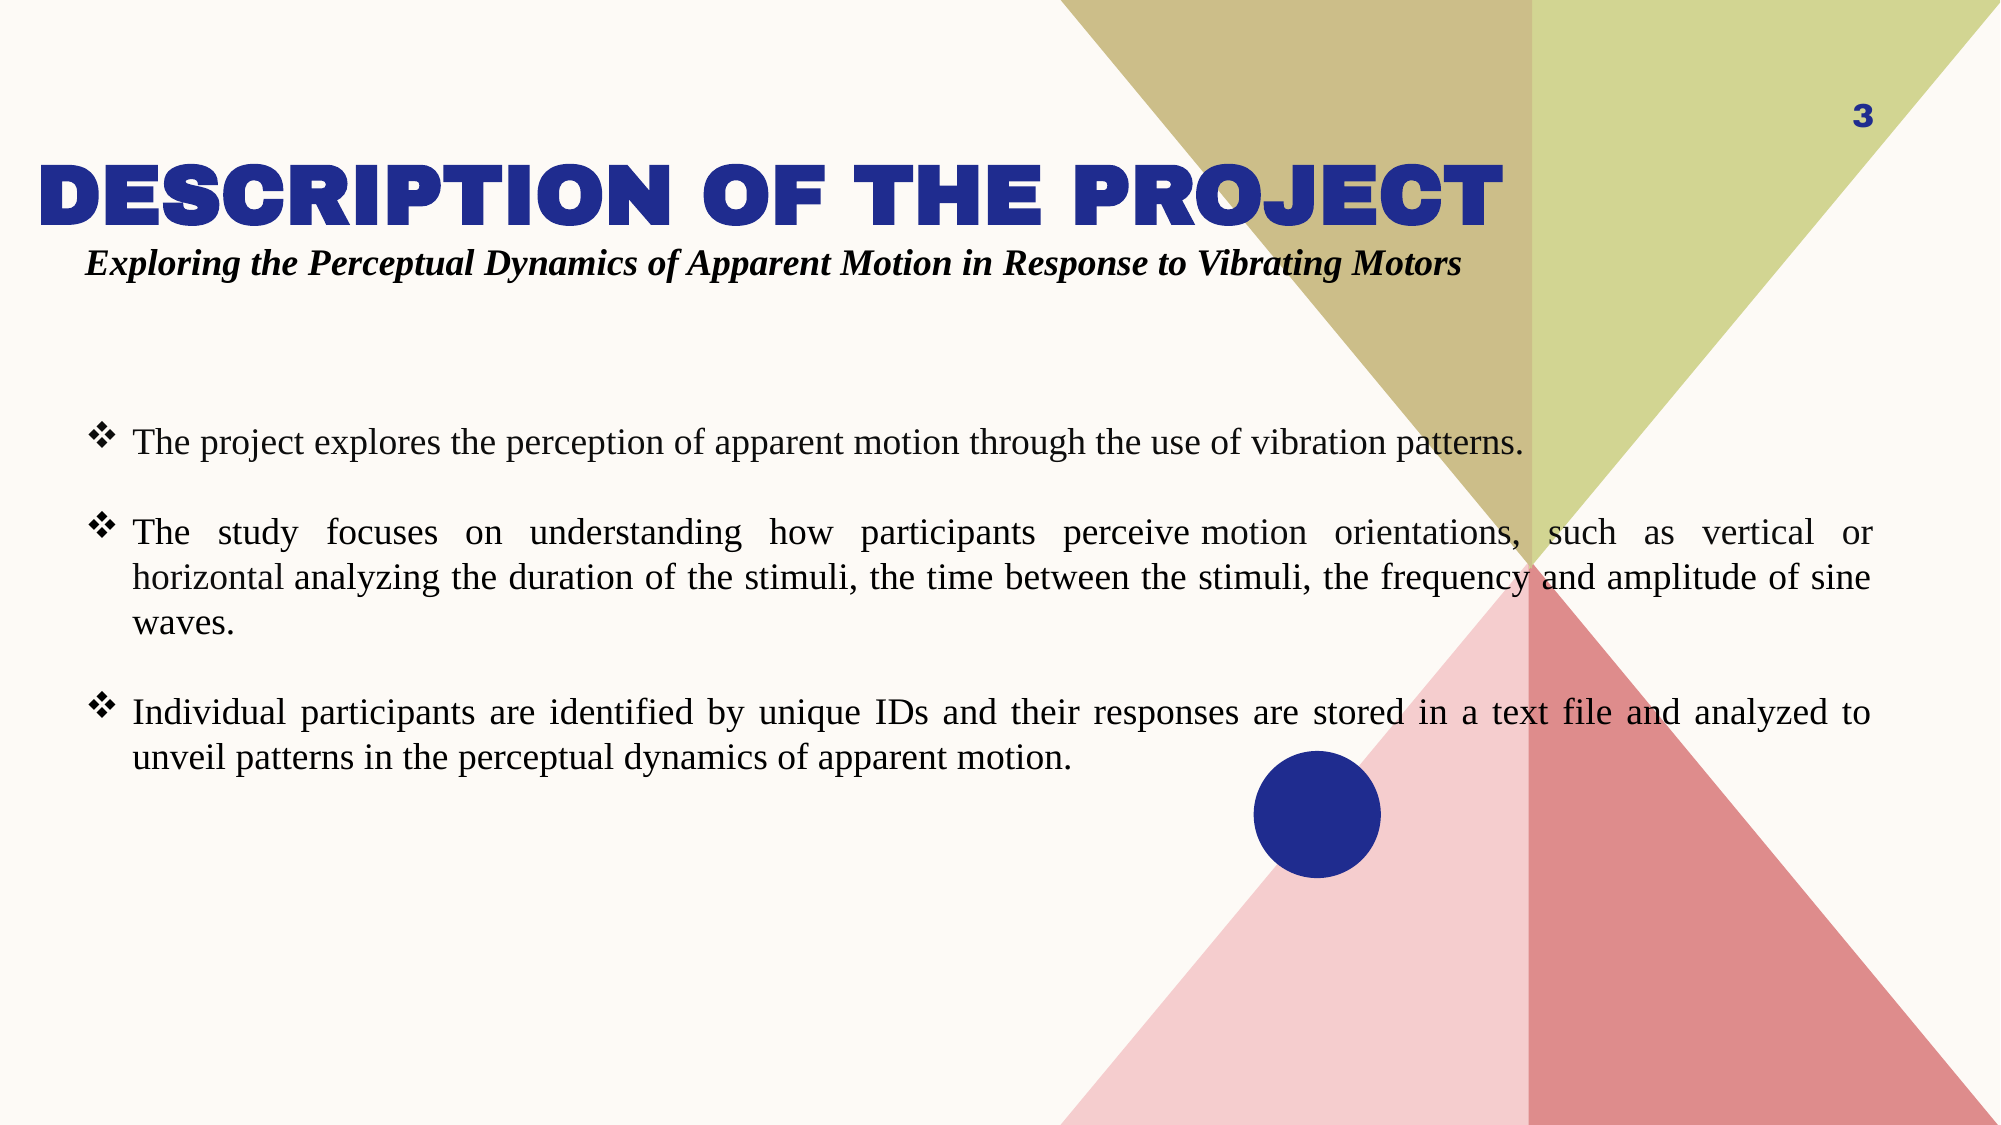

# Description of the project
3
Exploring the Perceptual Dynamics of Apparent Motion in Response to Vibrating Motors
The project explores the perception of apparent motion through the use of vibration patterns.

The study focuses on understanding how participants perceive motion orientations, such as vertical or horizontal analyzing the duration of the stimuli, the time between the stimuli, the frequency and amplitude of sine waves.

Individual participants are identified by unique IDs and their responses are stored in a text file and analyzed to unveil patterns in the perceptual dynamics of apparent motion.